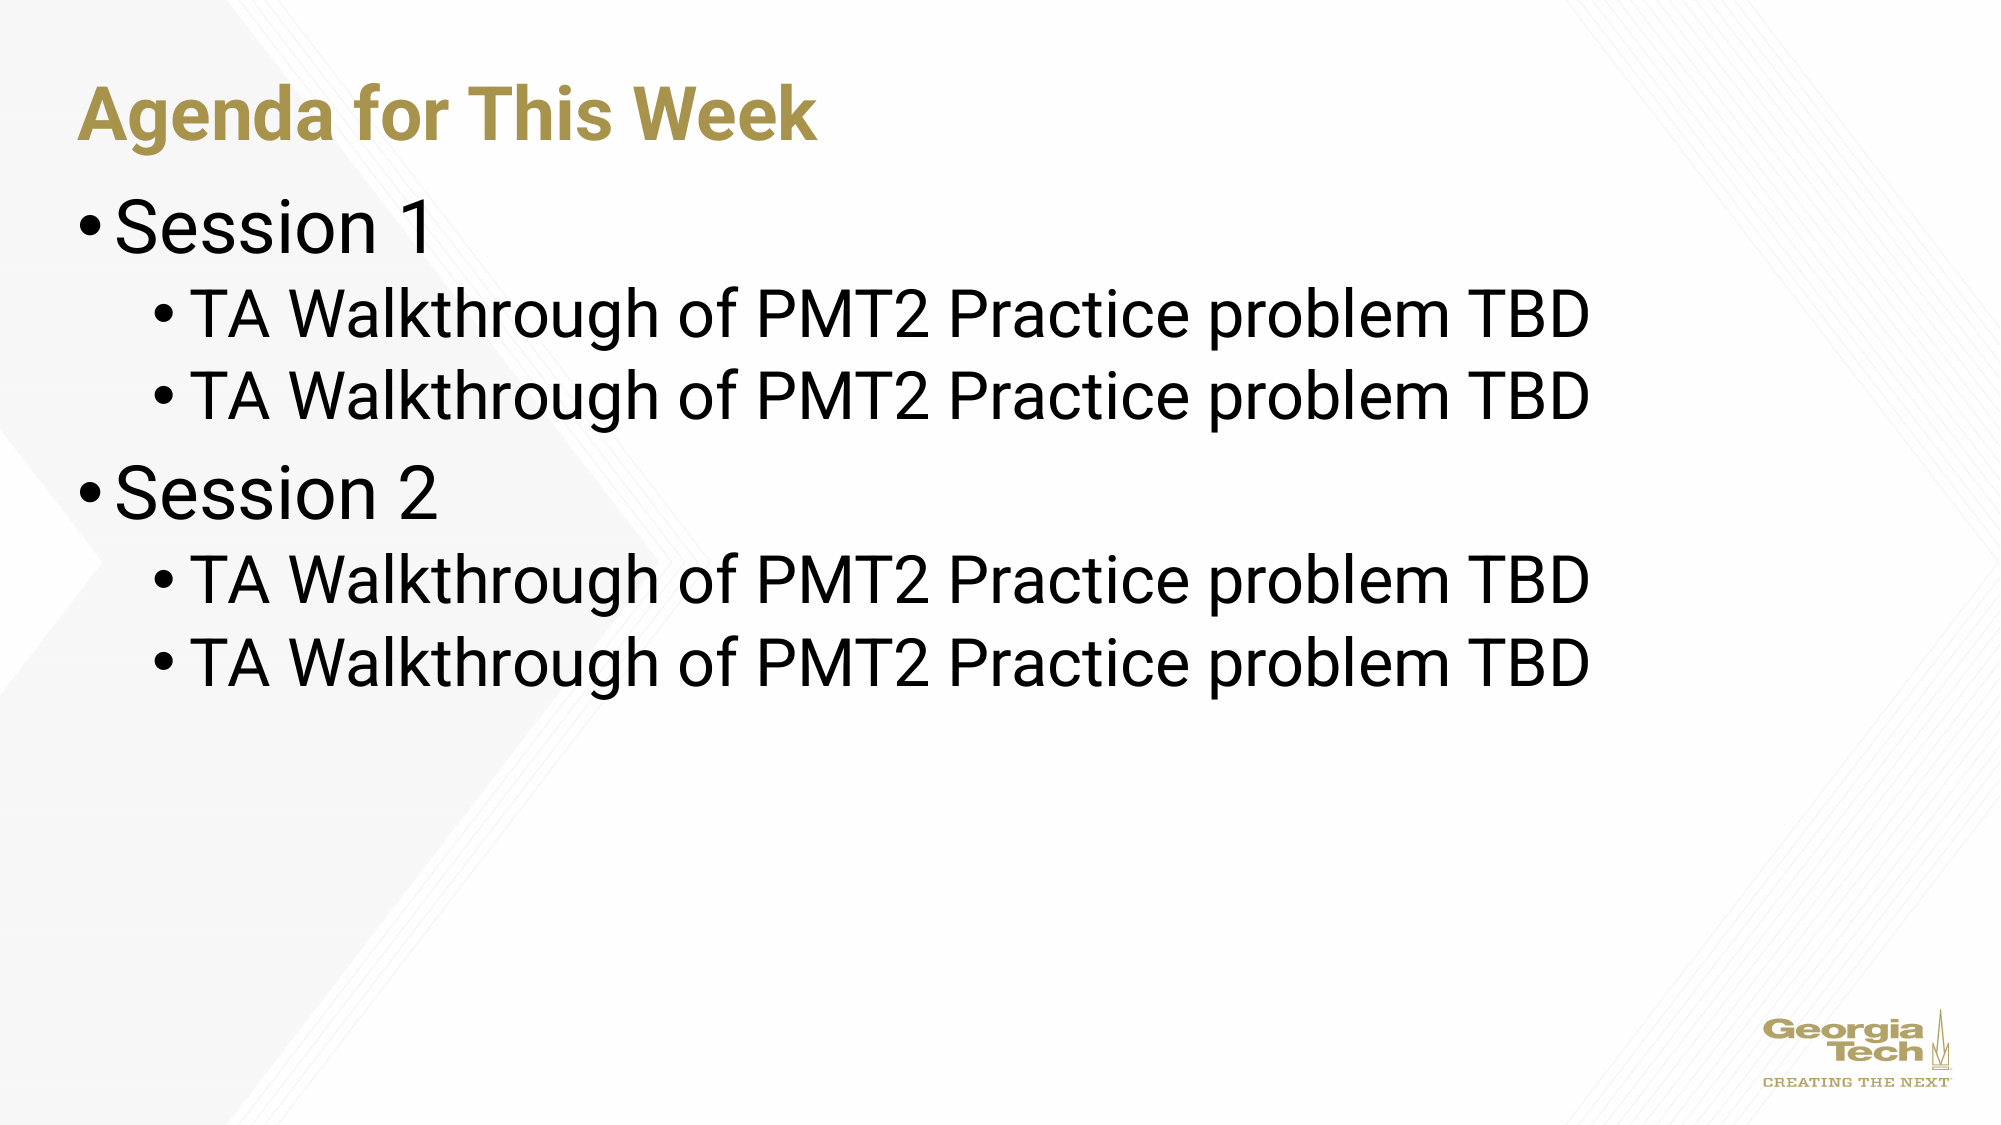

# Agenda for This Week
Session 1
TA Walkthrough of PMT2 Practice problem TBD
TA Walkthrough of PMT2 Practice problem TBD
Session 2
TA Walkthrough of PMT2 Practice problem TBD
TA Walkthrough of PMT2 Practice problem TBD